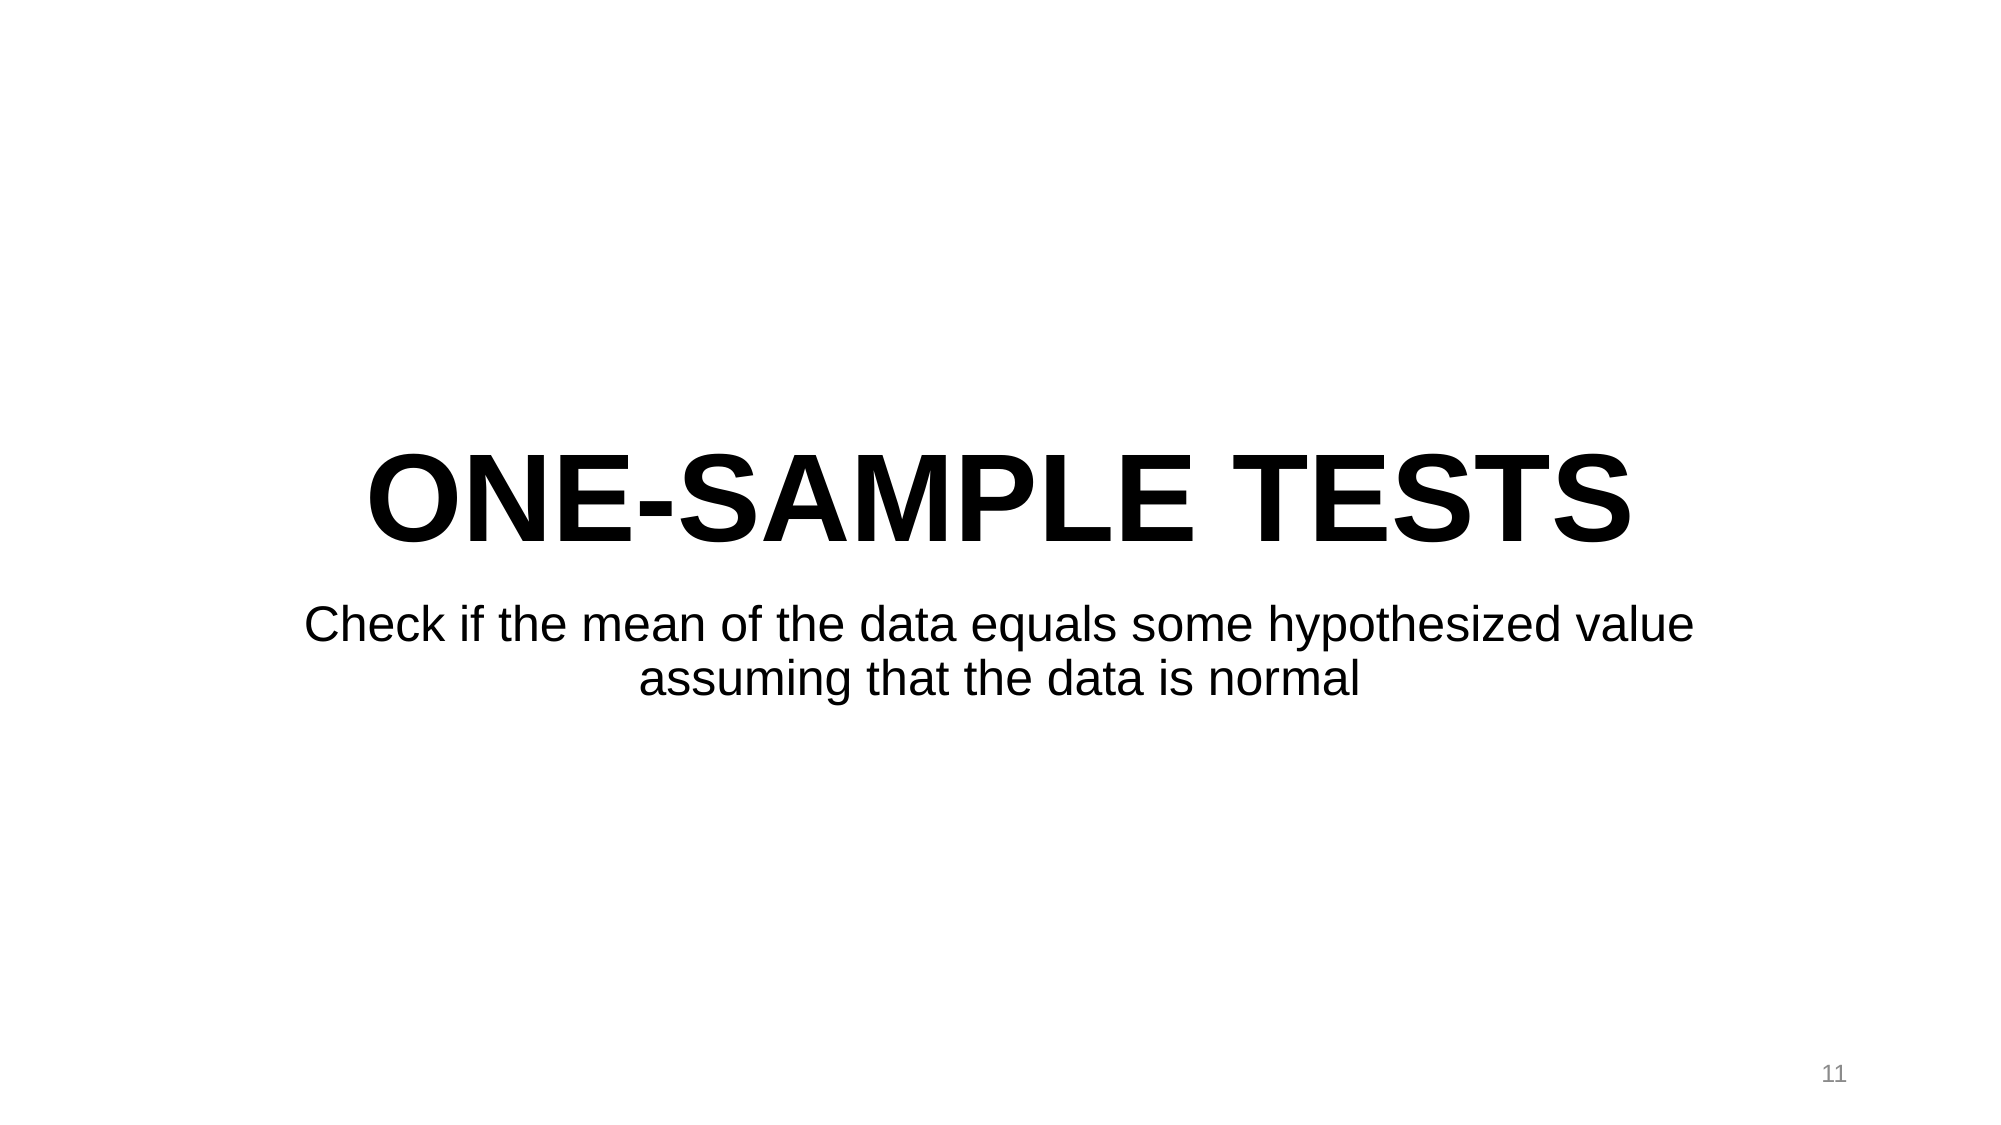

# ONE-SAMPLE TESTS
Check if the mean of the data equals some hypothesized value
assuming that the data is normal
11